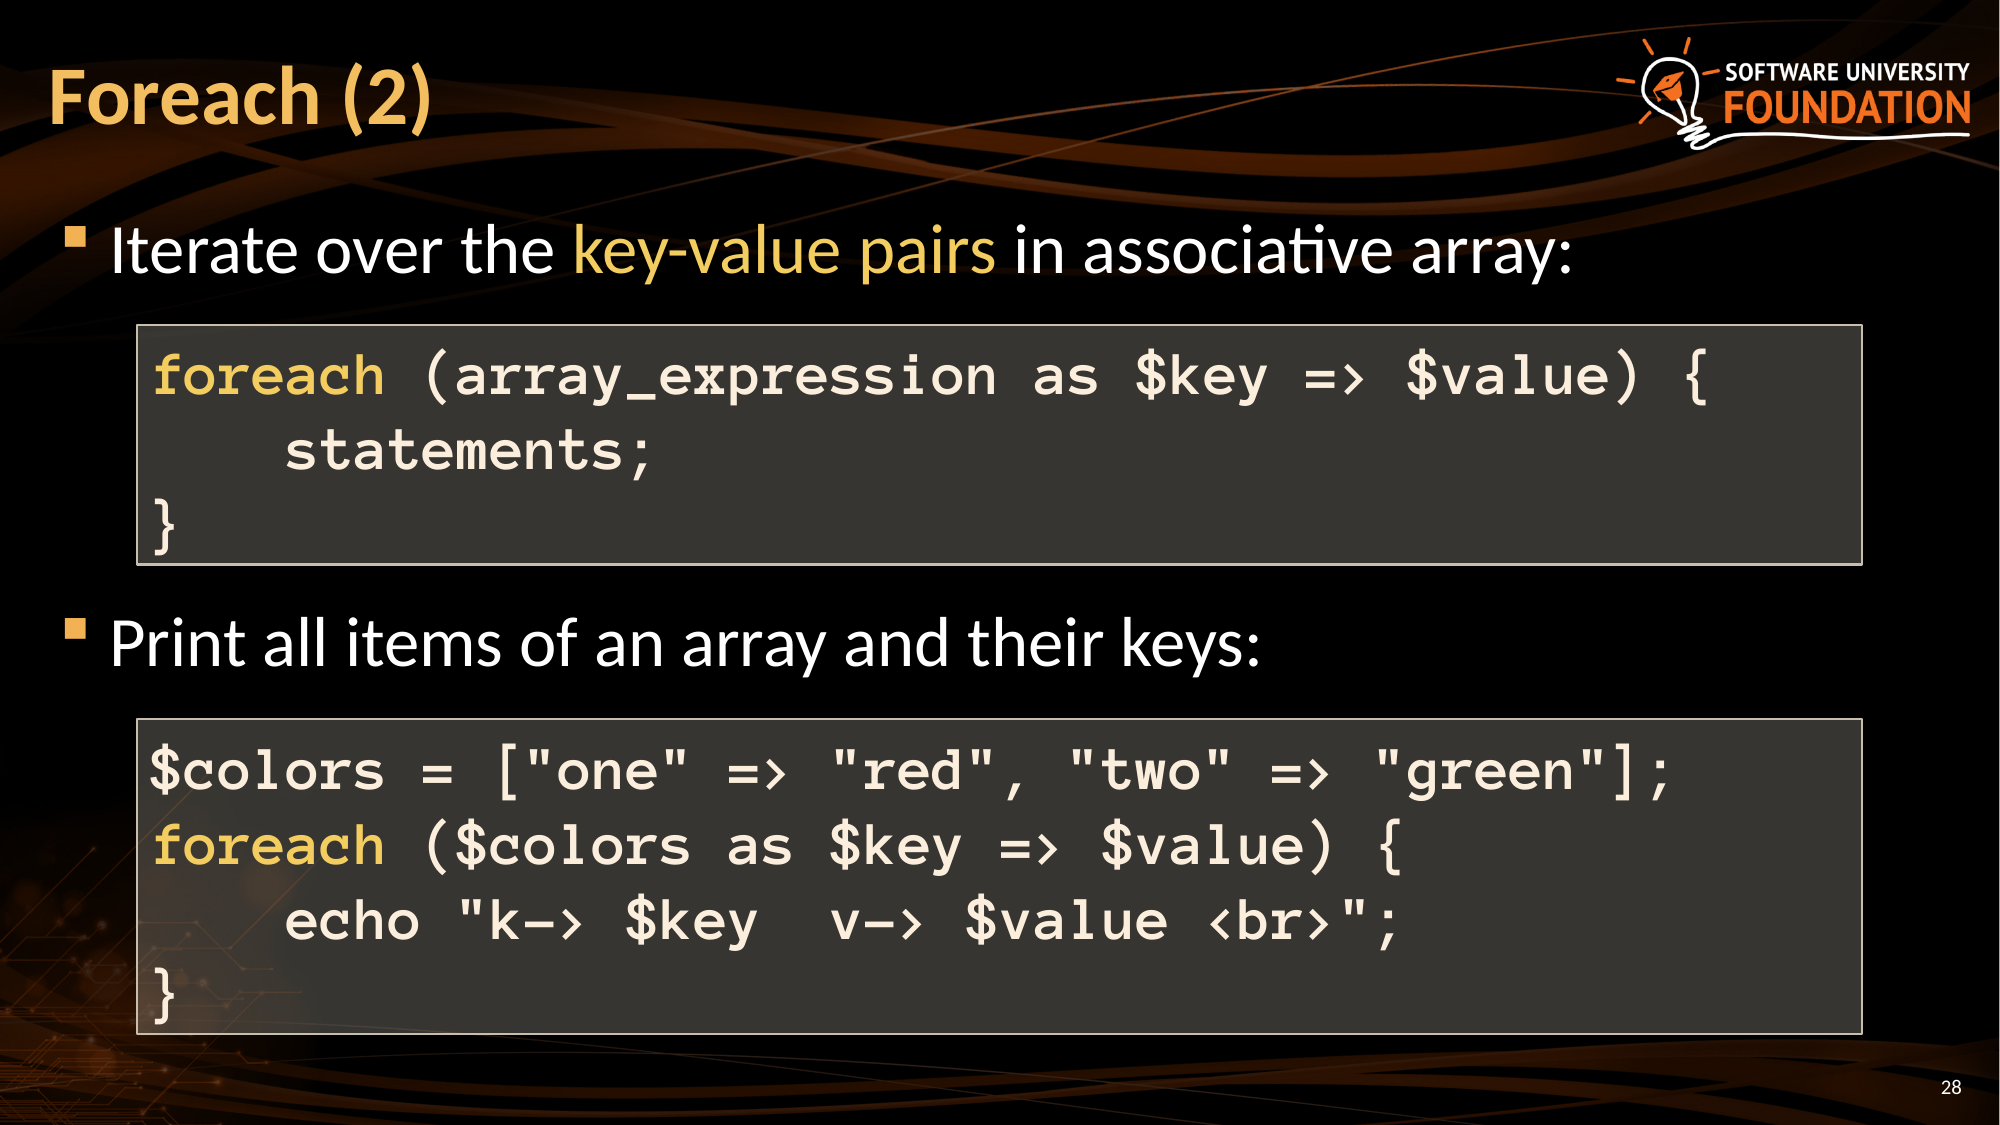

# Foreach (2)
Iterate over the key-value pairs in associative array:

Print all items of an array and their keys:
foreach (array_expression as $key => $value) {
    statements;
}
$colors = ["one" => "red", "two" => "green"];
foreach ($colors as $key => $value) {
    echo "k-> $key  v-> $value <br>";
}
28